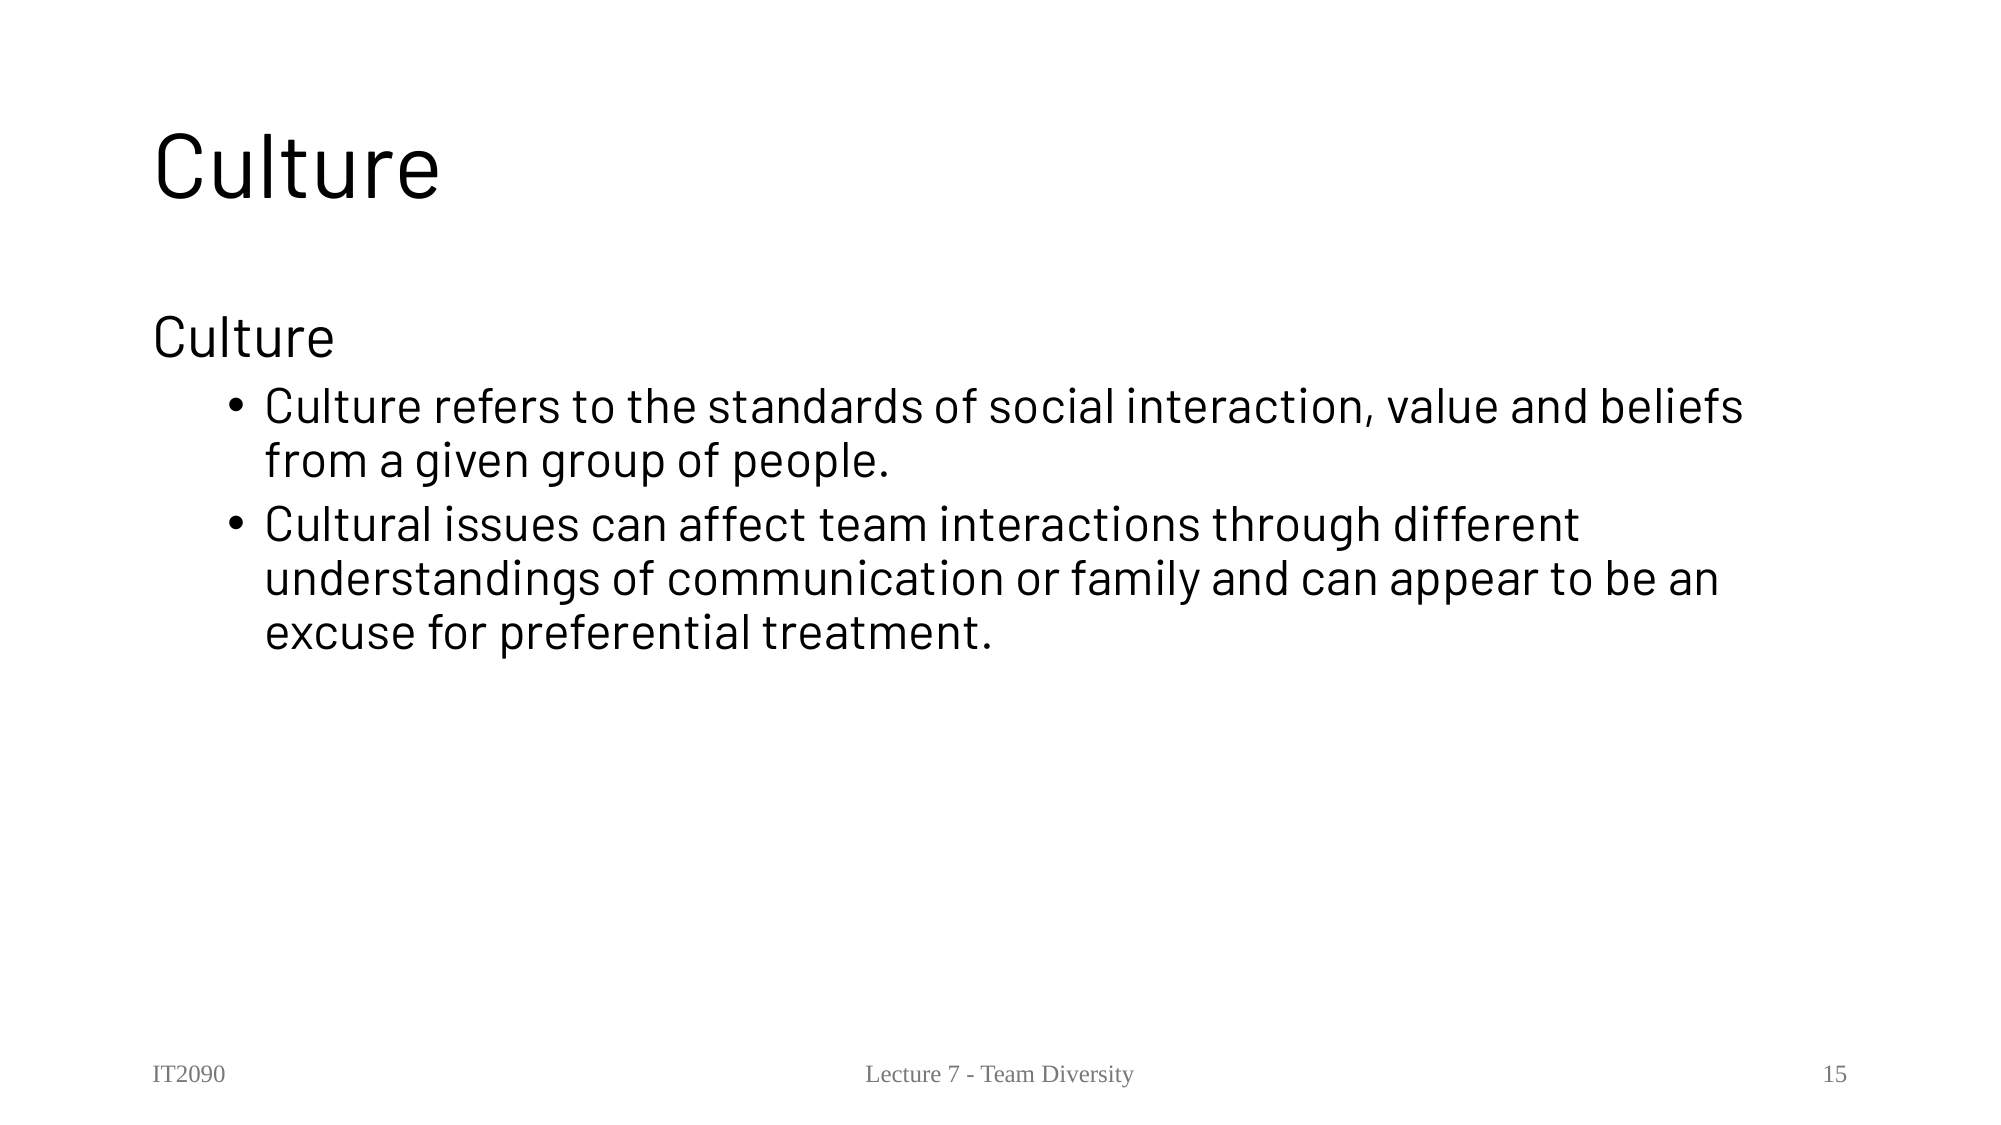

# Culture
Culture
Culture refers to the standards of social interaction, value and beliefs from a given group of people.
Cultural issues can affect team interactions through different understandings of communication or family and can appear to be an excuse for preferential treatment.

IT2090
Lecture 7 - Team Diversity
15